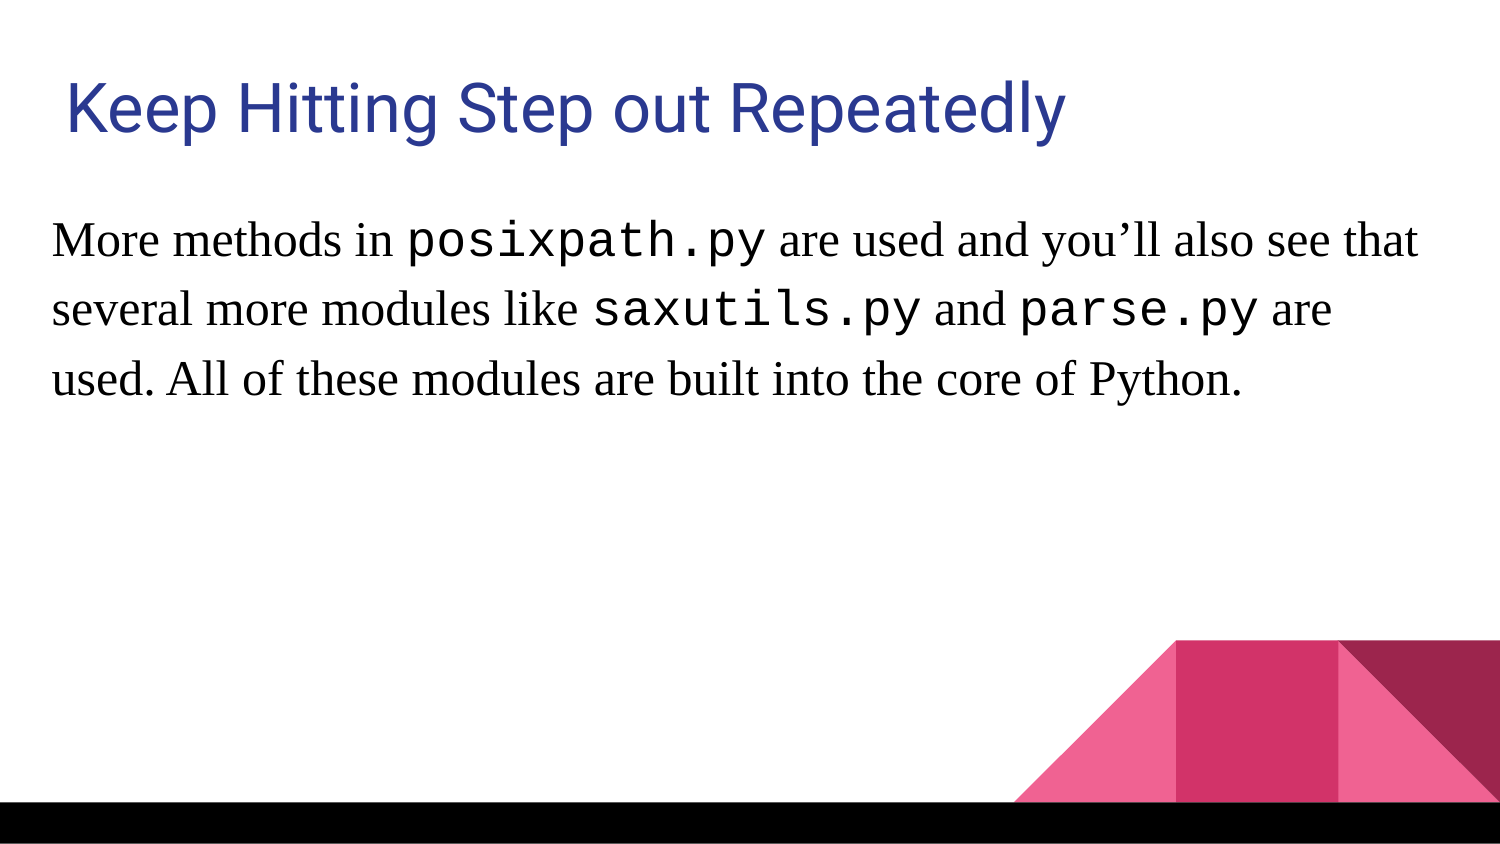

Keep Hitting Step out Repeatedly
More methods in posixpath.py are used and you’ll also see that several more modules like saxutils.py and parse.py are used. All of these modules are built into the core of Python.